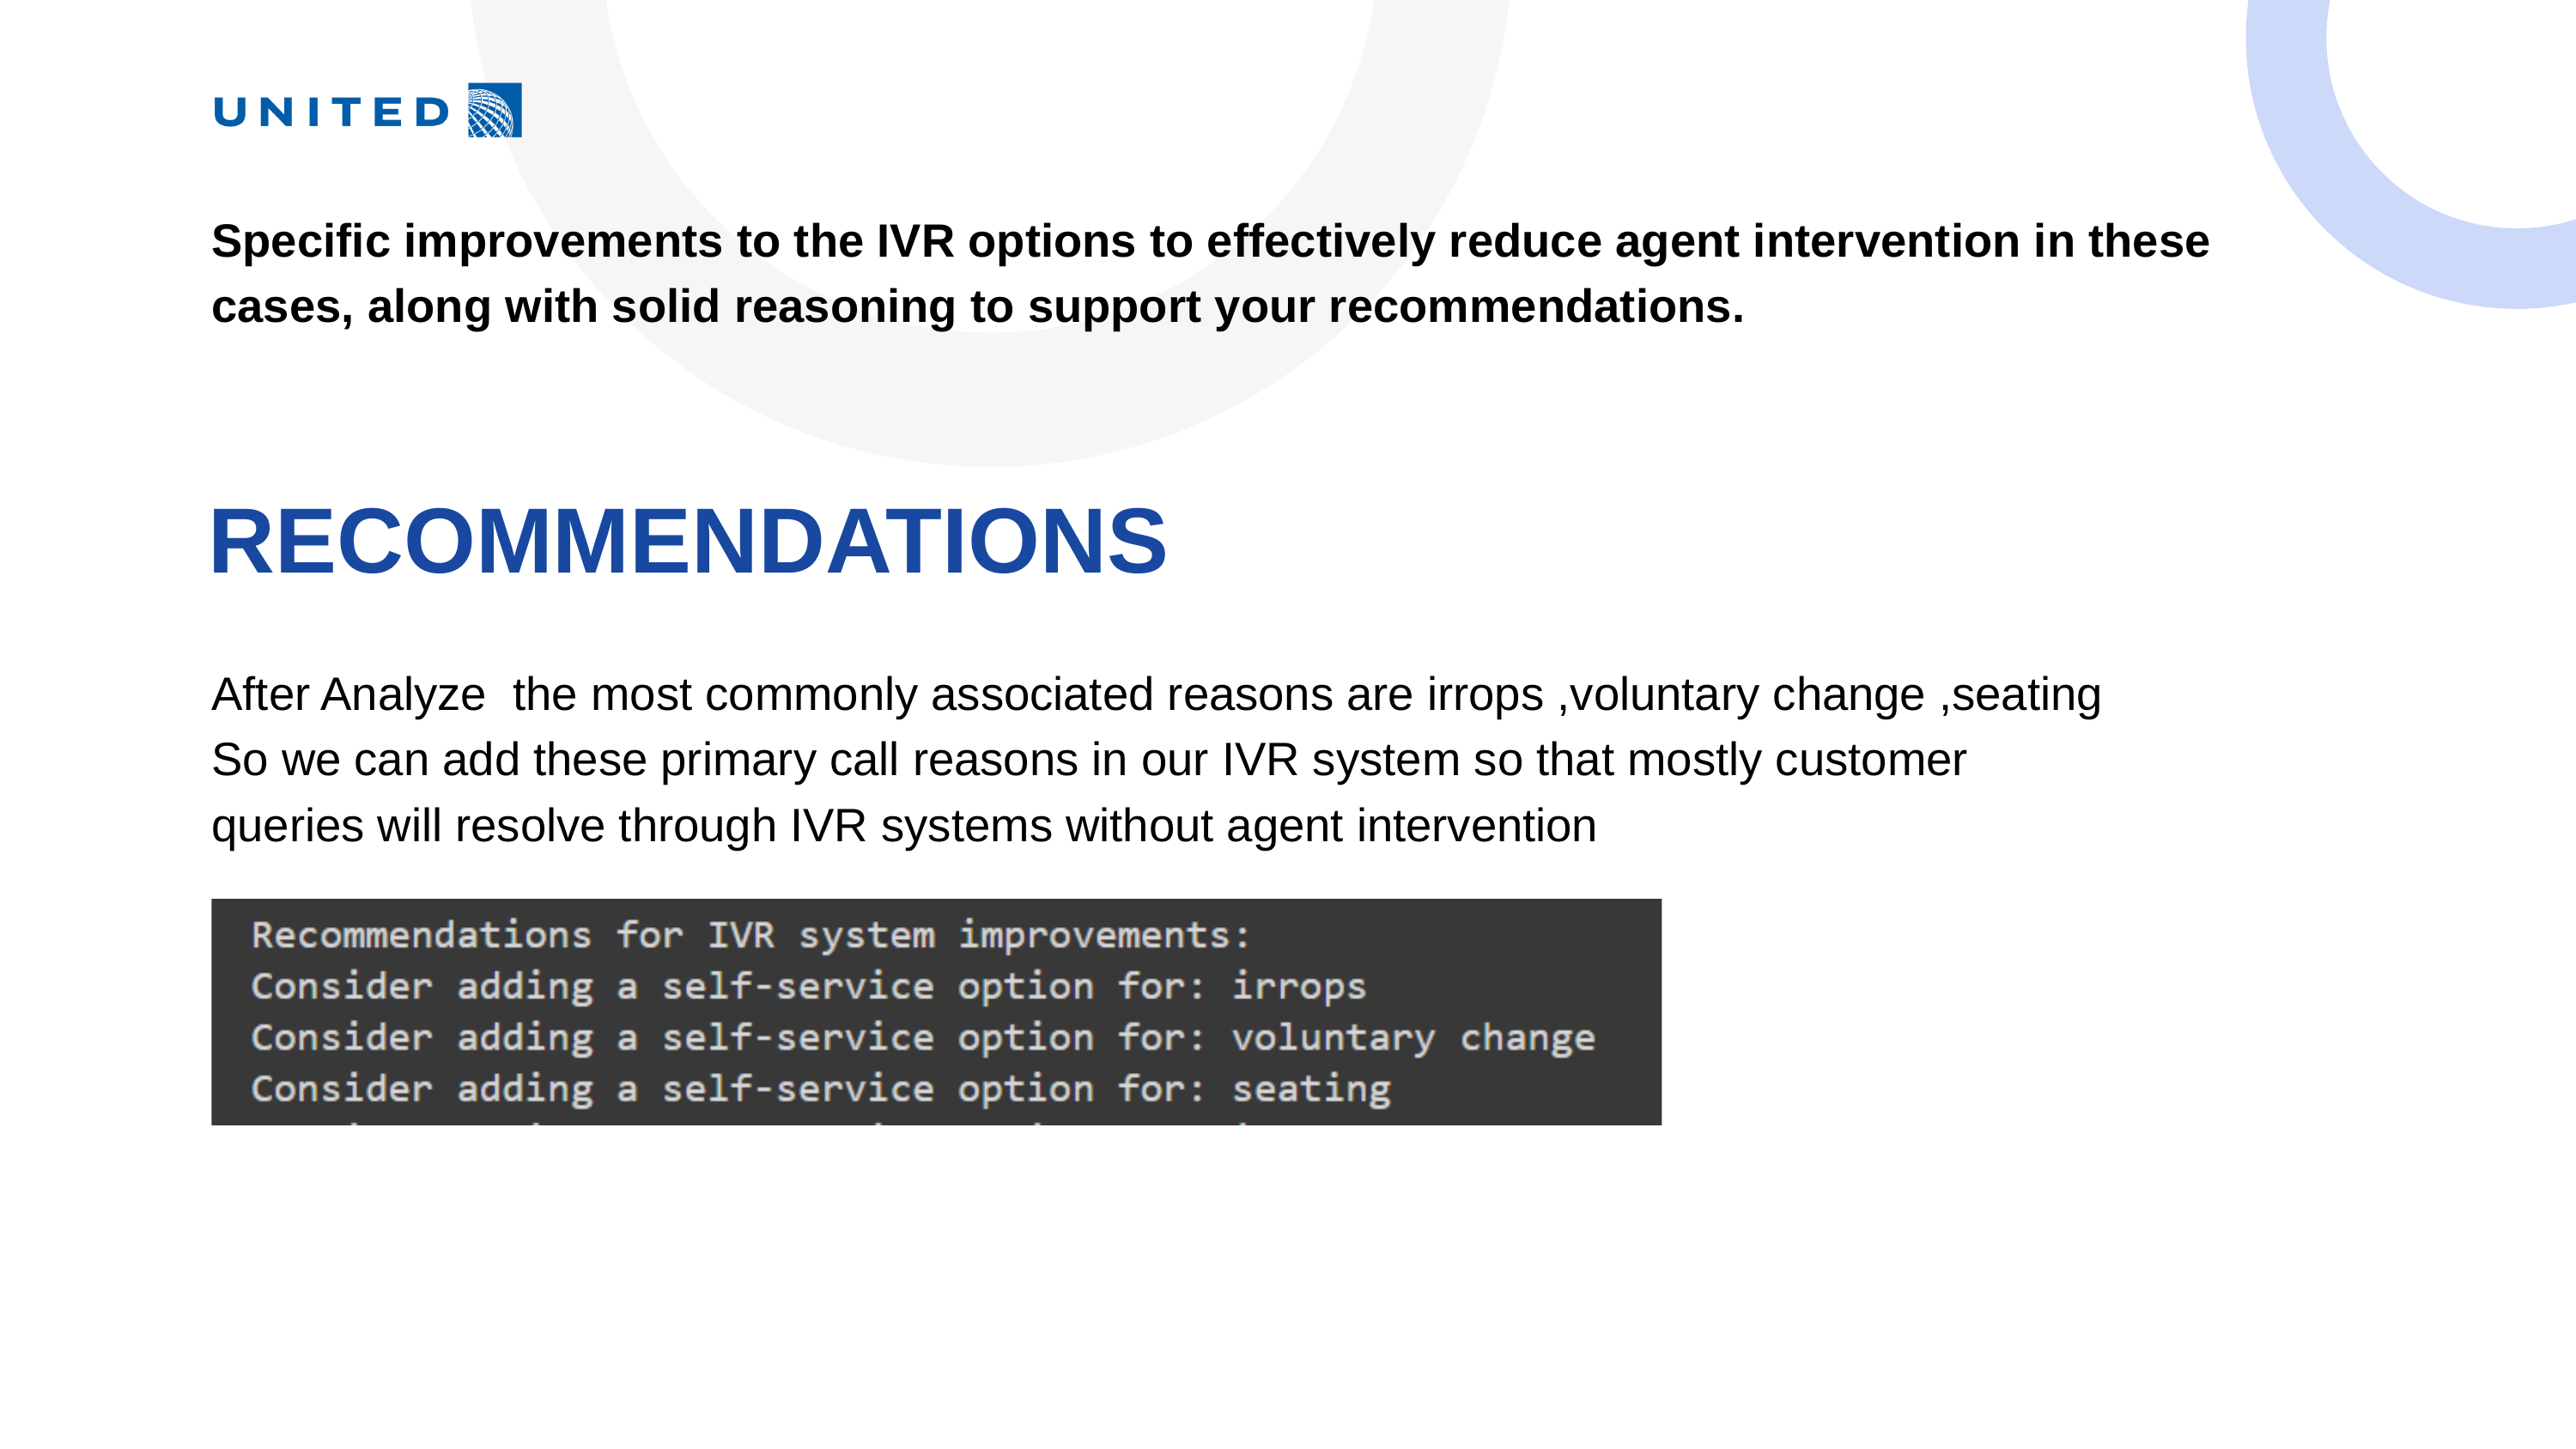

Specific improvements to the IVR options to effectively reduce agent intervention in these cases, along with solid reasoning to support your recommendations.
RECOMMENDATIONS
After Analyze  the most commonly associated reasons are irrops ,voluntary change ,seating
So we can add these primary call reasons in our IVR system so that mostly customer
queries will resolve through IVR systems without agent intervention